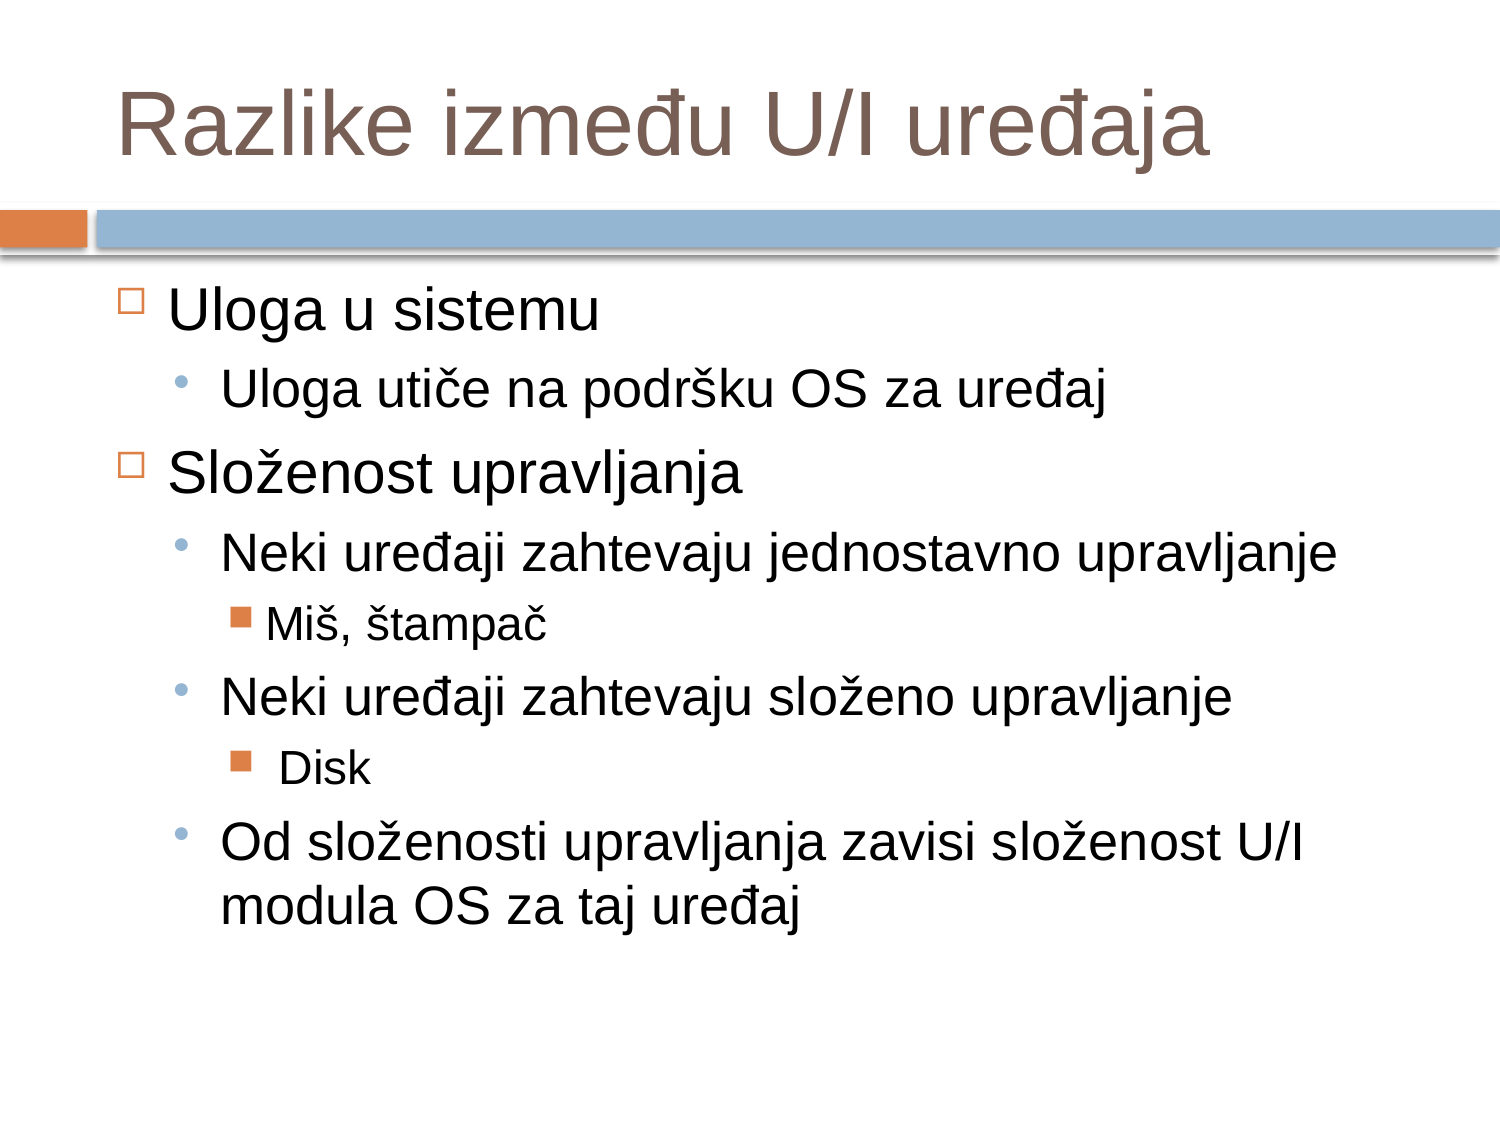

# Razlike između U/I uređaja
Uloga u sistemu
Uloga utiče na podršku OS za uređaj
Složenost upravljanja
Neki uređaji zahtevaju jednostavno upravljanje
Miš, štampač
Neki uređaji zahtevaju složeno upravljanje
 Disk
Od složenosti upravljanja zavisi složenost U/I modula OS za taj uređaj